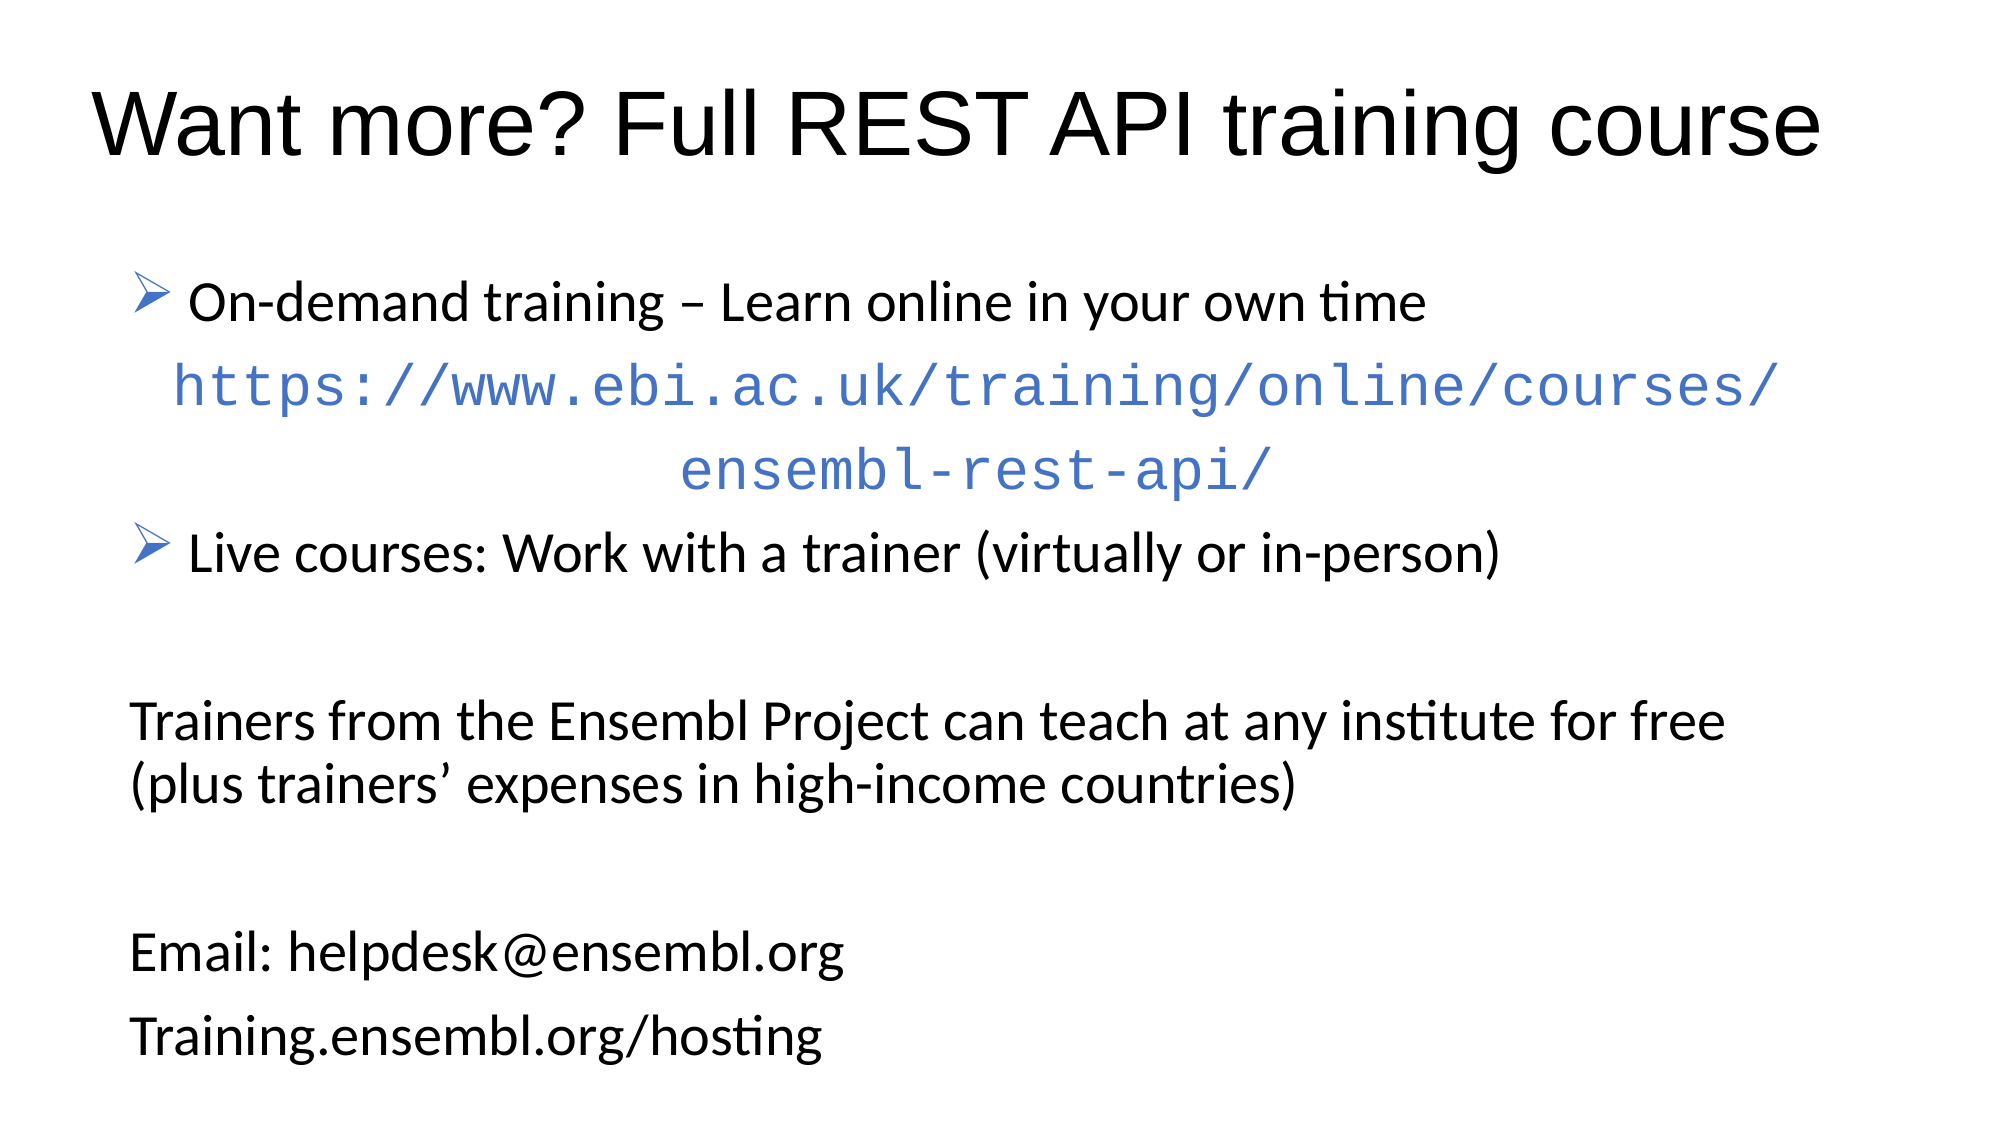

# Want more? Full REST API training course

 On-demand training – Learn online in your own time
https://www.ebi.ac.uk/training/online/courses/
ensembl-rest-api/
 Live courses: Work with a trainer (virtually or in-person)

Trainers from the Ensembl Project can teach at any institute for free  (plus trainers’ expenses in high-income countries)

Email: helpdesk@ensembl.org
Training.ensembl.org/hosting